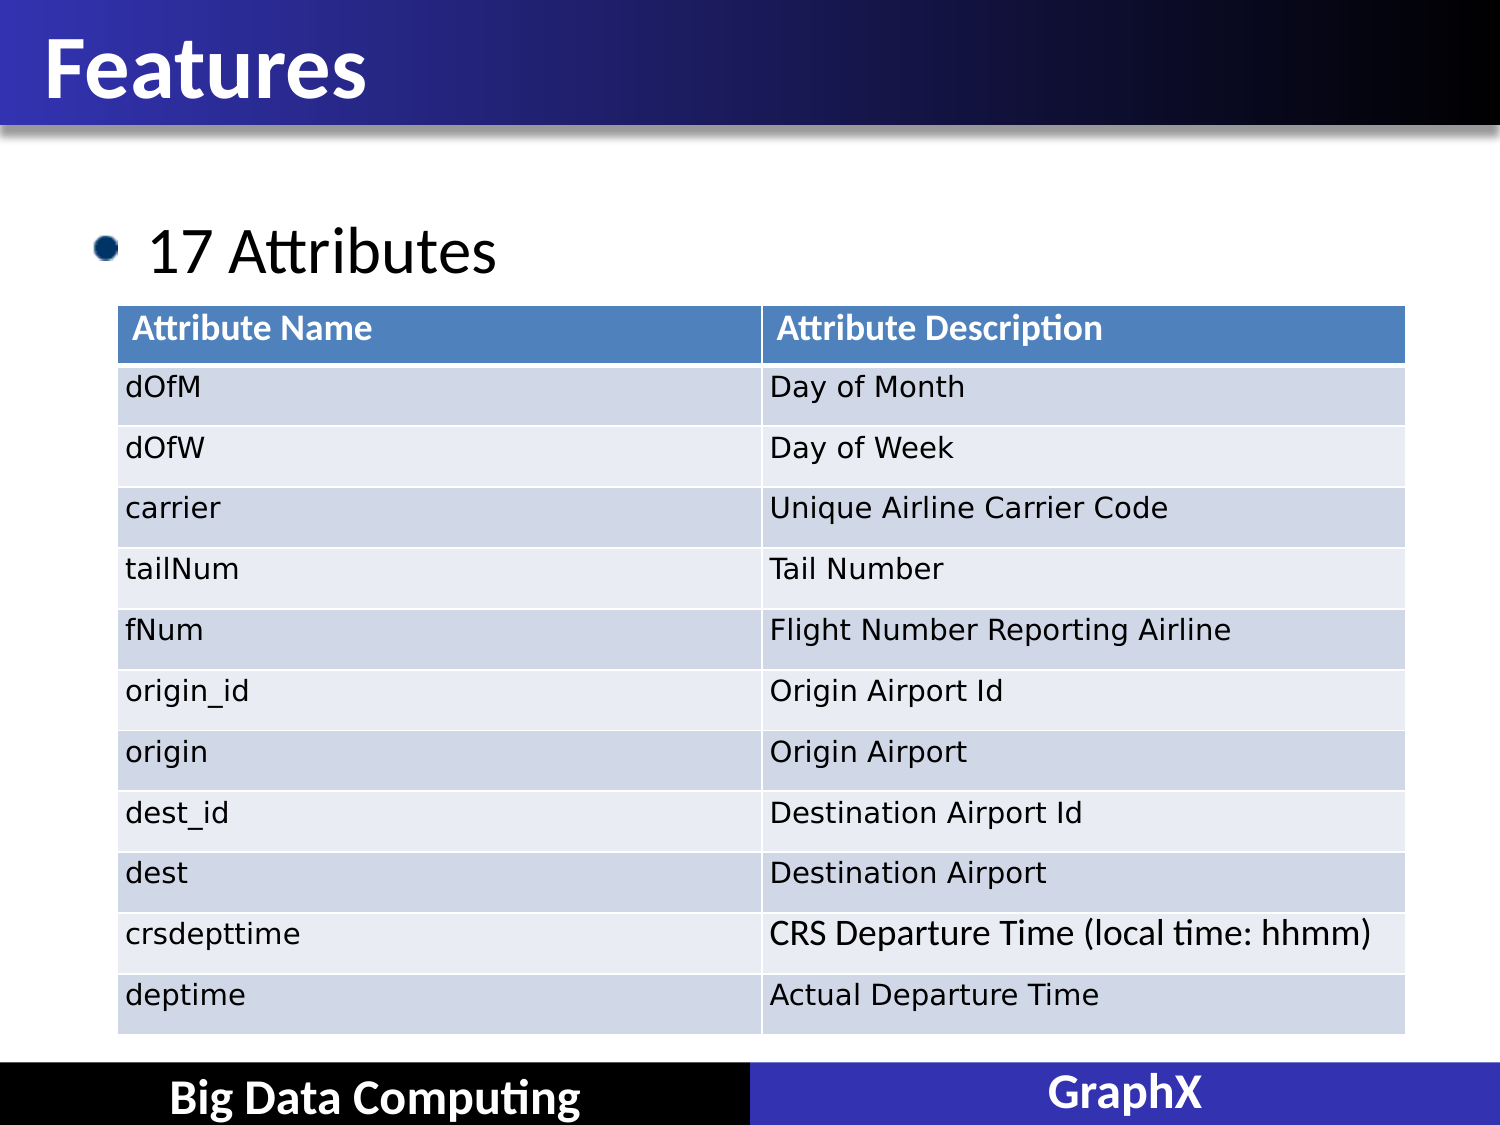

# Features
17 Attributes

| Attribute Name | Attribute Description |
| --- | --- |
| dOfM | Day of Month |
| dOfW | Day of Week |
| carrier | Unique Airline Carrier Code |
| tailNum | Tail Number |
| fNum | Flight Number Reporting Airline |
| origin\_id | Origin Airport Id |
| origin | Origin Airport |
| dest\_id | Destination Airport Id |
| dest | Destination Airport |
| crsdepttime | CRS Departure Time (local time: hhmm) |
| deptime | Actual Departure Time |
GraphX
Big Data Computing